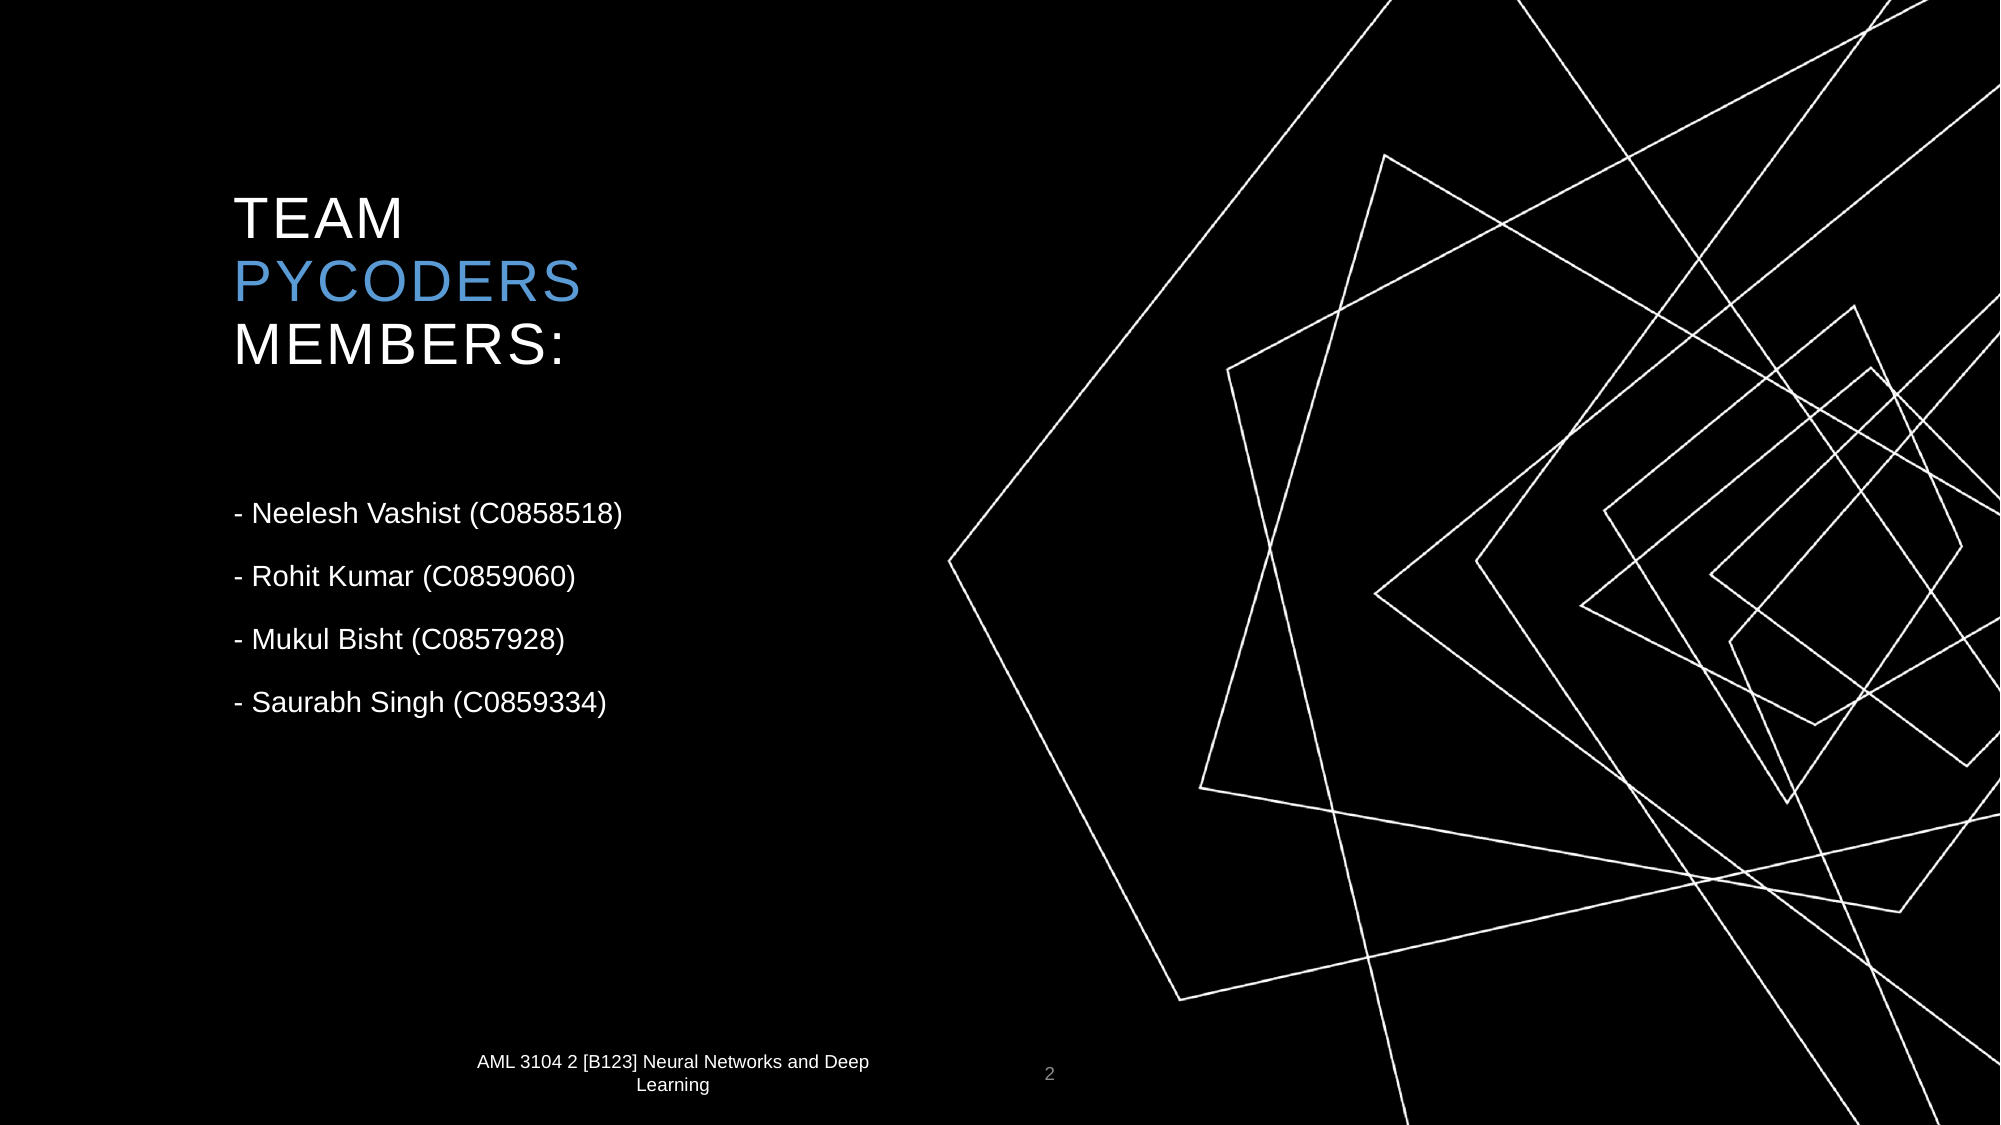

# Team pycoders members:
- Neelesh Vashist (C0858518)
- Rohit Kumar (C0859060)
- Mukul Bisht (C0857928)
- Saurabh Singh (C0859334)
AML 3104 2 [B123] Neural Networks and Deep Learning
2